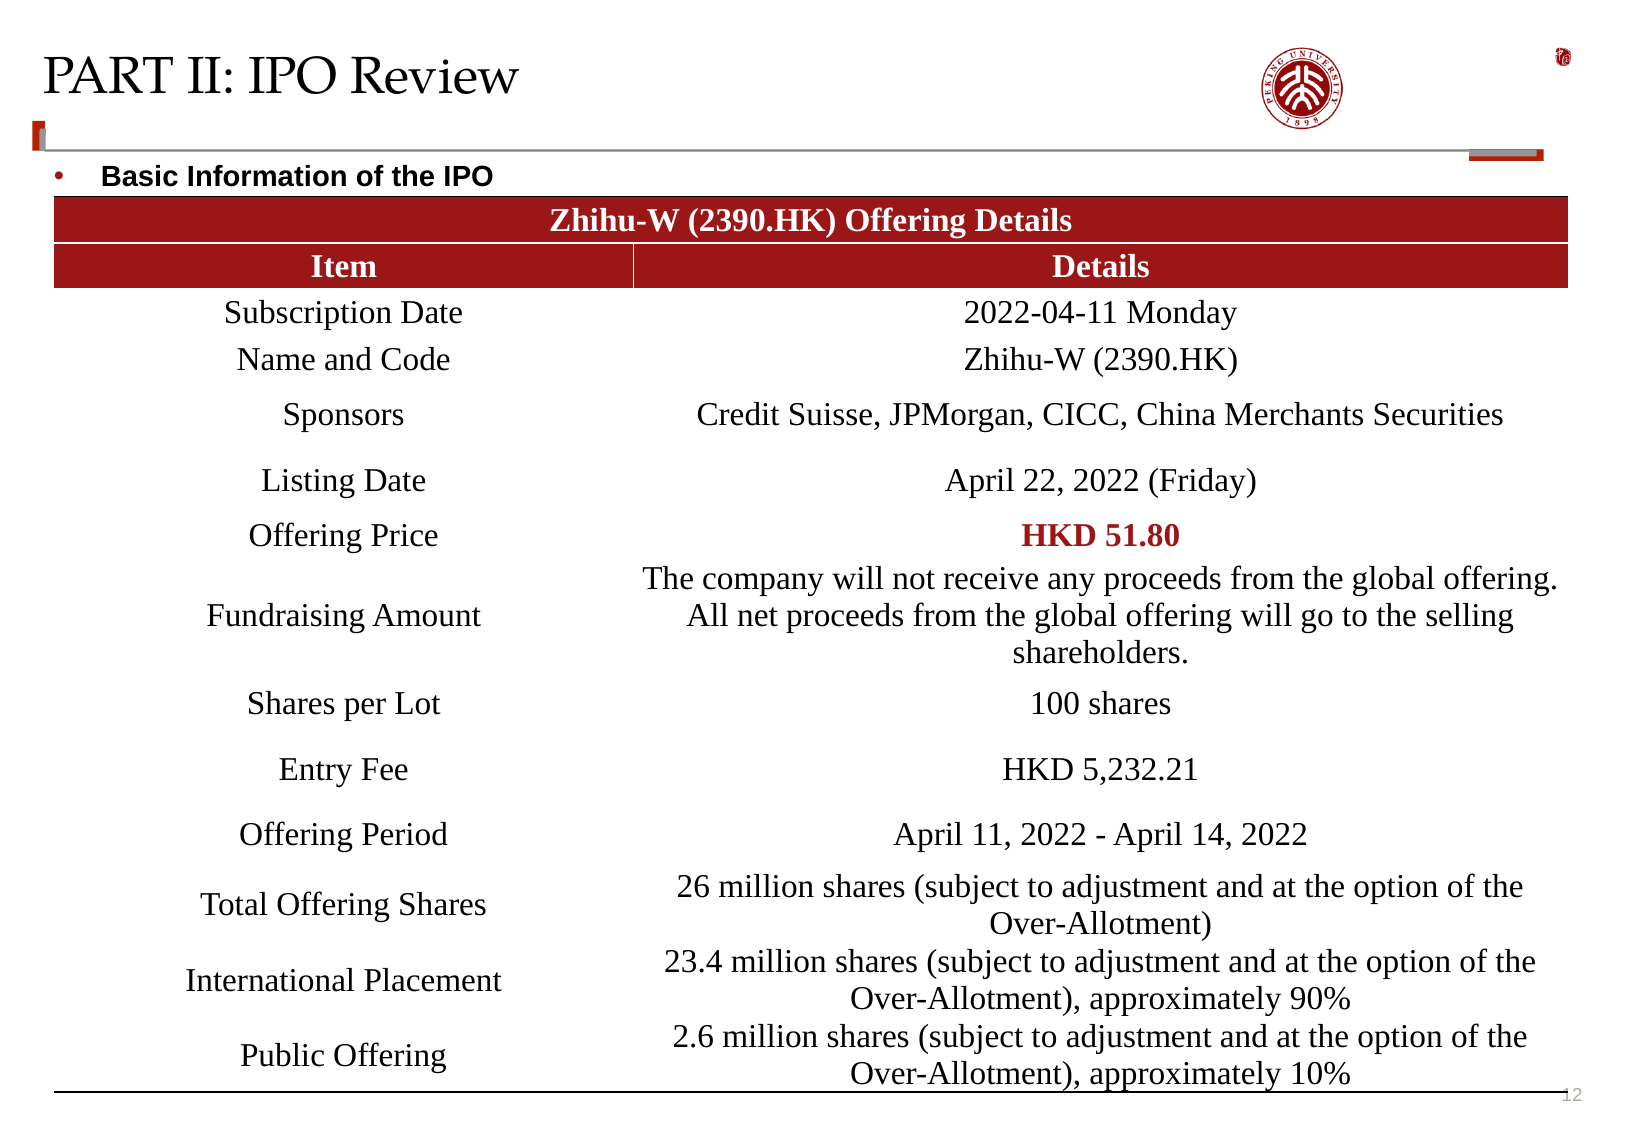

# PART II: IPO Review
Basic Information of the IPO
| Zhihu-W (2390.HK) Offering Details |  |
| --- | --- |
| Item | Details |
| Subscription Date | 2022-04-11 Monday |
| Name and Code | Zhihu-W (2390.HK) |
| Sponsors | Credit Suisse, JPMorgan, CICC, China Merchants Securities |
| Listing Date | April 22, 2022 (Friday) |
| Offering Price | HKD 51.80 |
| Fundraising Amount | The company will not receive any proceeds from the global offering. All net proceeds from the global offering will go to the selling shareholders. |
| Shares per Lot | 100 shares |
| Entry Fee | HKD 5,232.21 |
| Offering Period | April 11, 2022 - April 14, 2022 |
| Total Offering Shares | 26 million shares (subject to adjustment and at the option of the Over-Allotment) |
| International Placement | 23.4 million shares (subject to adjustment and at the option of the Over-Allotment), approximately 90% |
| Public Offering | 2.6 million shares (subject to adjustment and at the option of the Over-Allotment), approximately 10% |